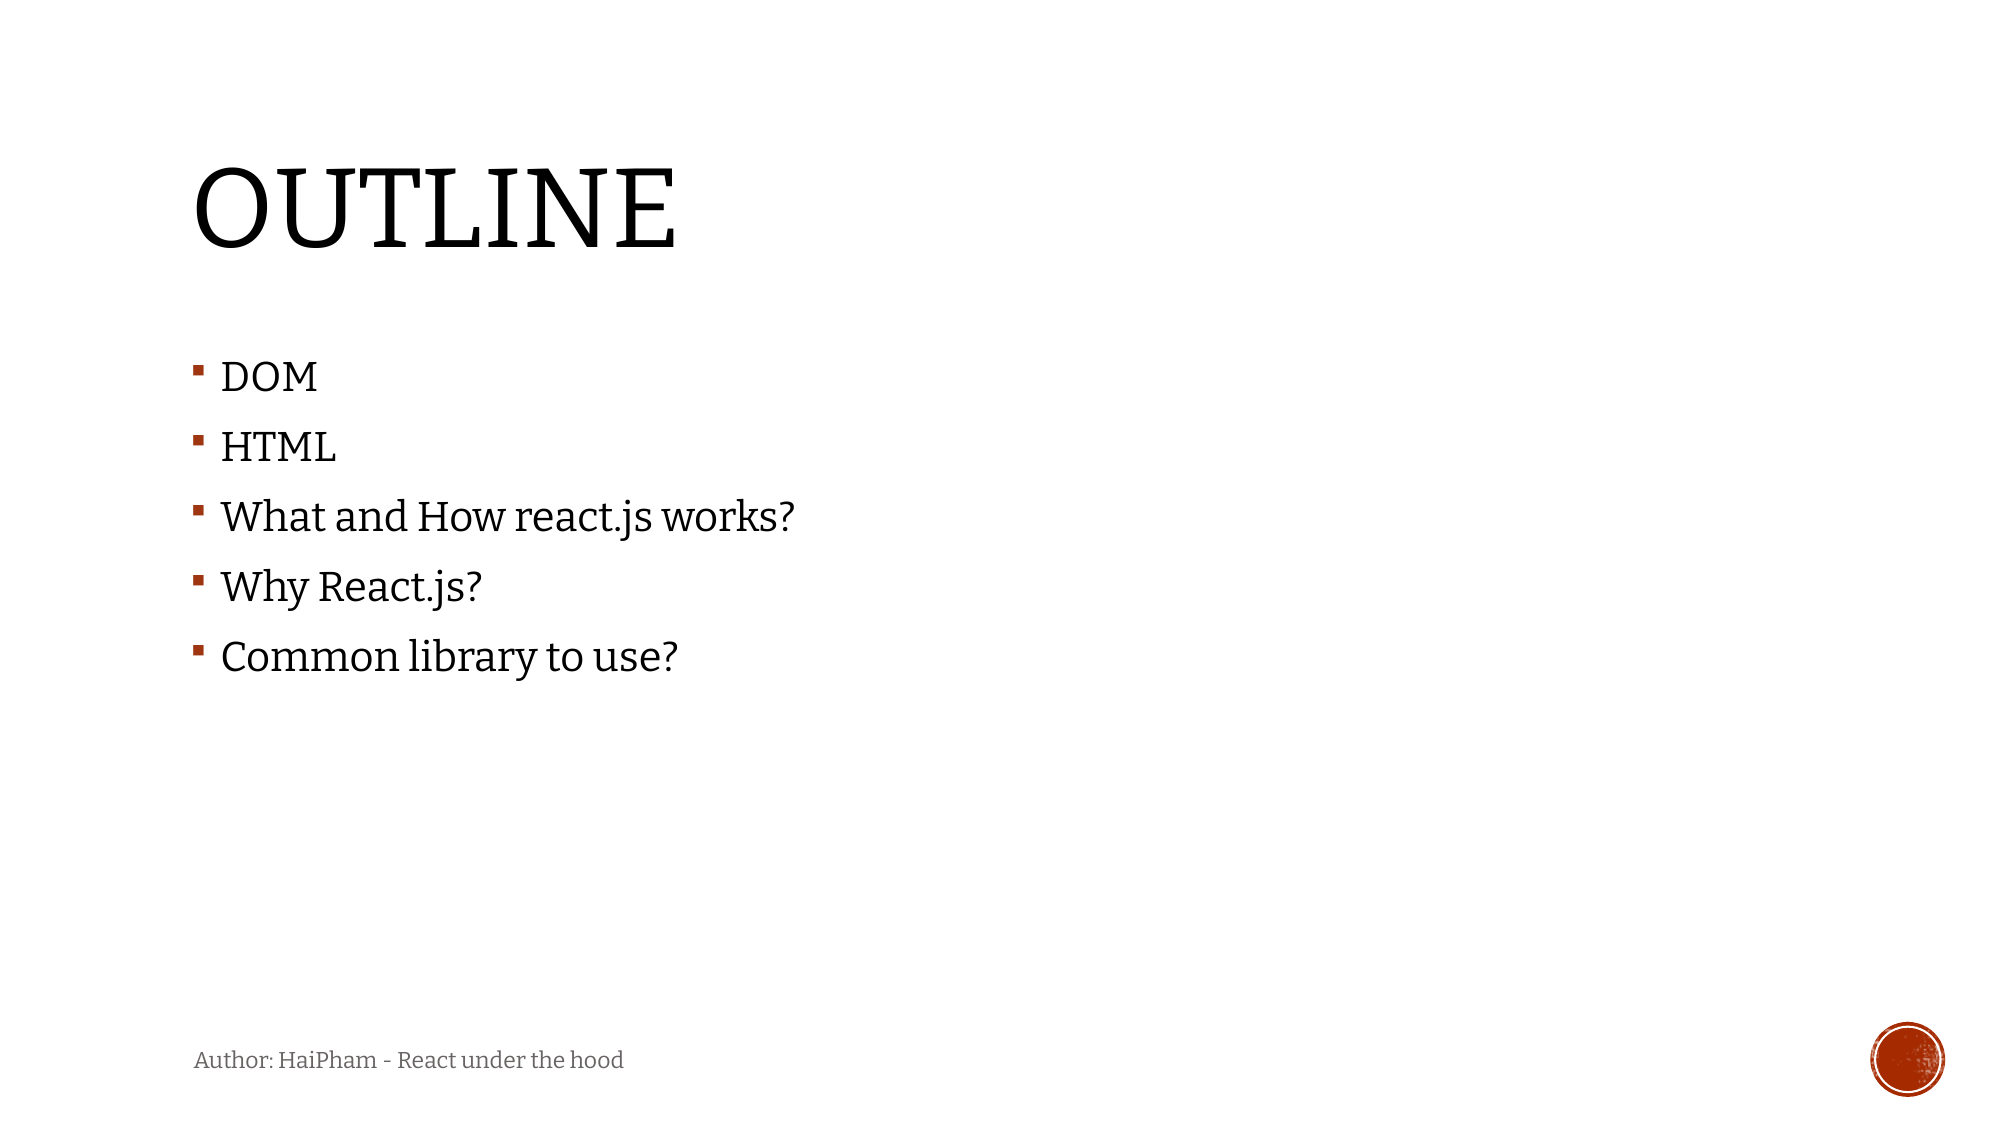

# Outline
DOM
HTML
What and How react.js works?
Why React.js?
Common library to use?

Author: HaiPham - React under the hood